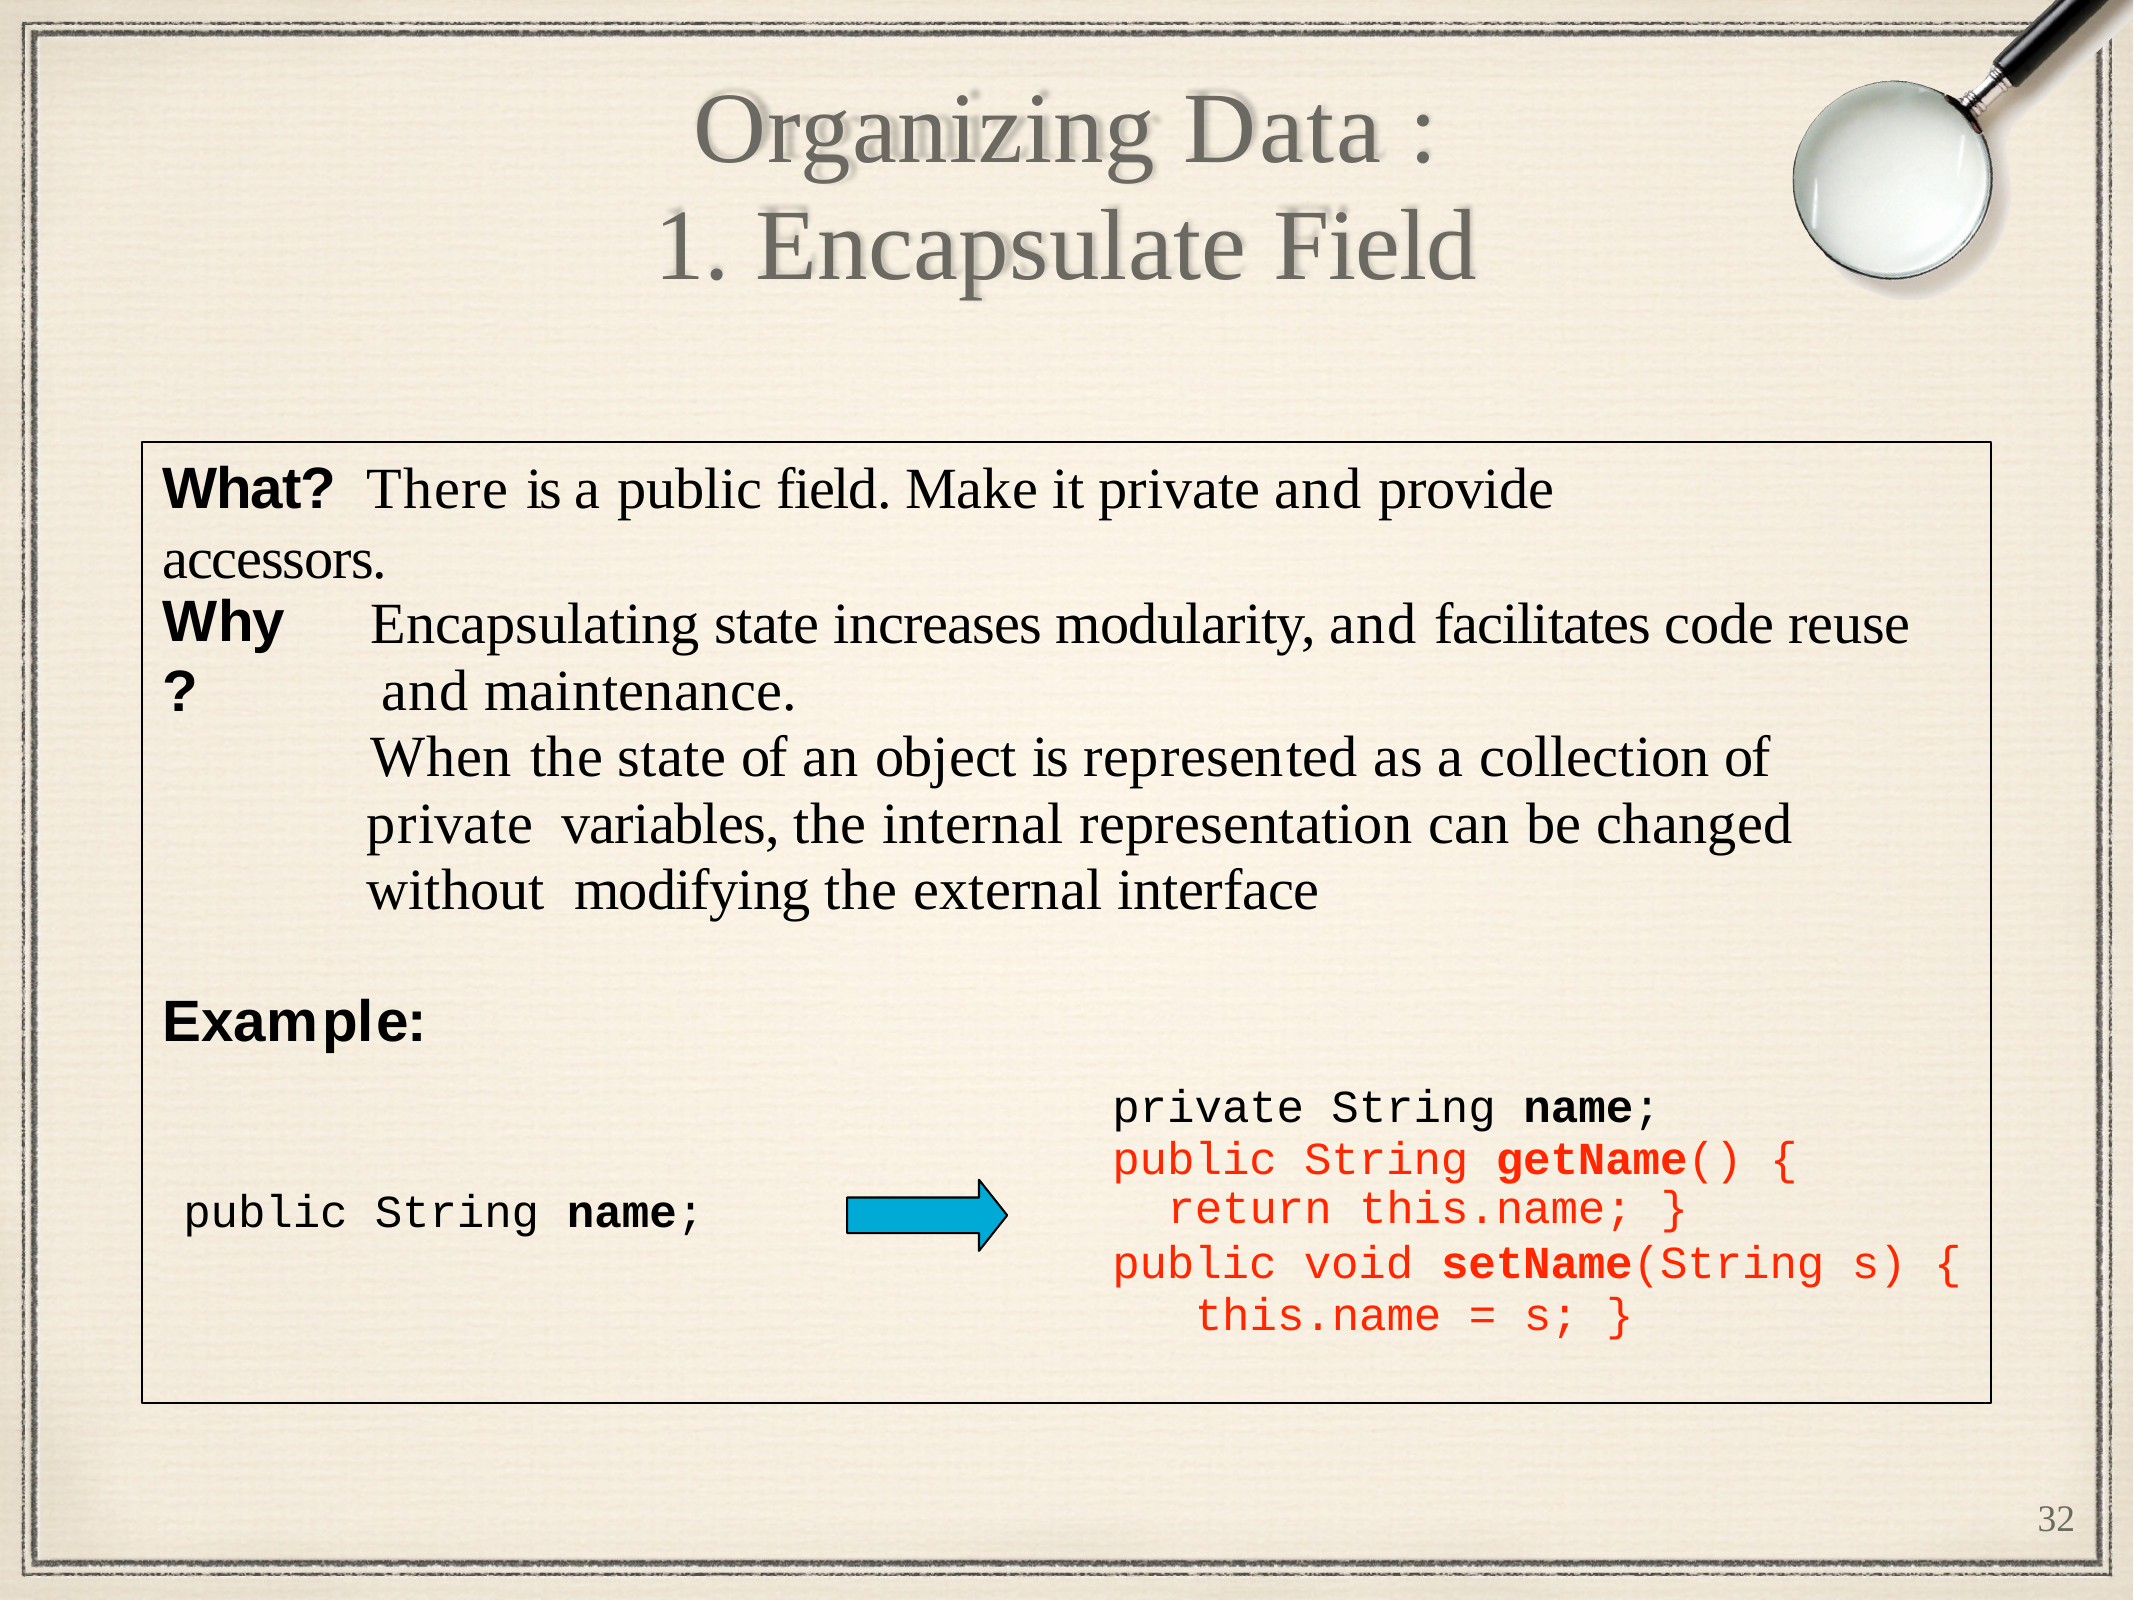

# Organizing Data :

1. Encapsulate Field

What?	There is a public field. Make it private and provide accessors.
Why?
Encapsulating state increases modularity, and facilitates code reuse  and maintenance.
When the state of	an object is represented as a collection of	private  variables, the internal representation can be changed without  modifying the external interface
Example:
private String name;  public String getName() {
return this.name; }
public void setName(String s) {  this.name = s; }

public String name;
32